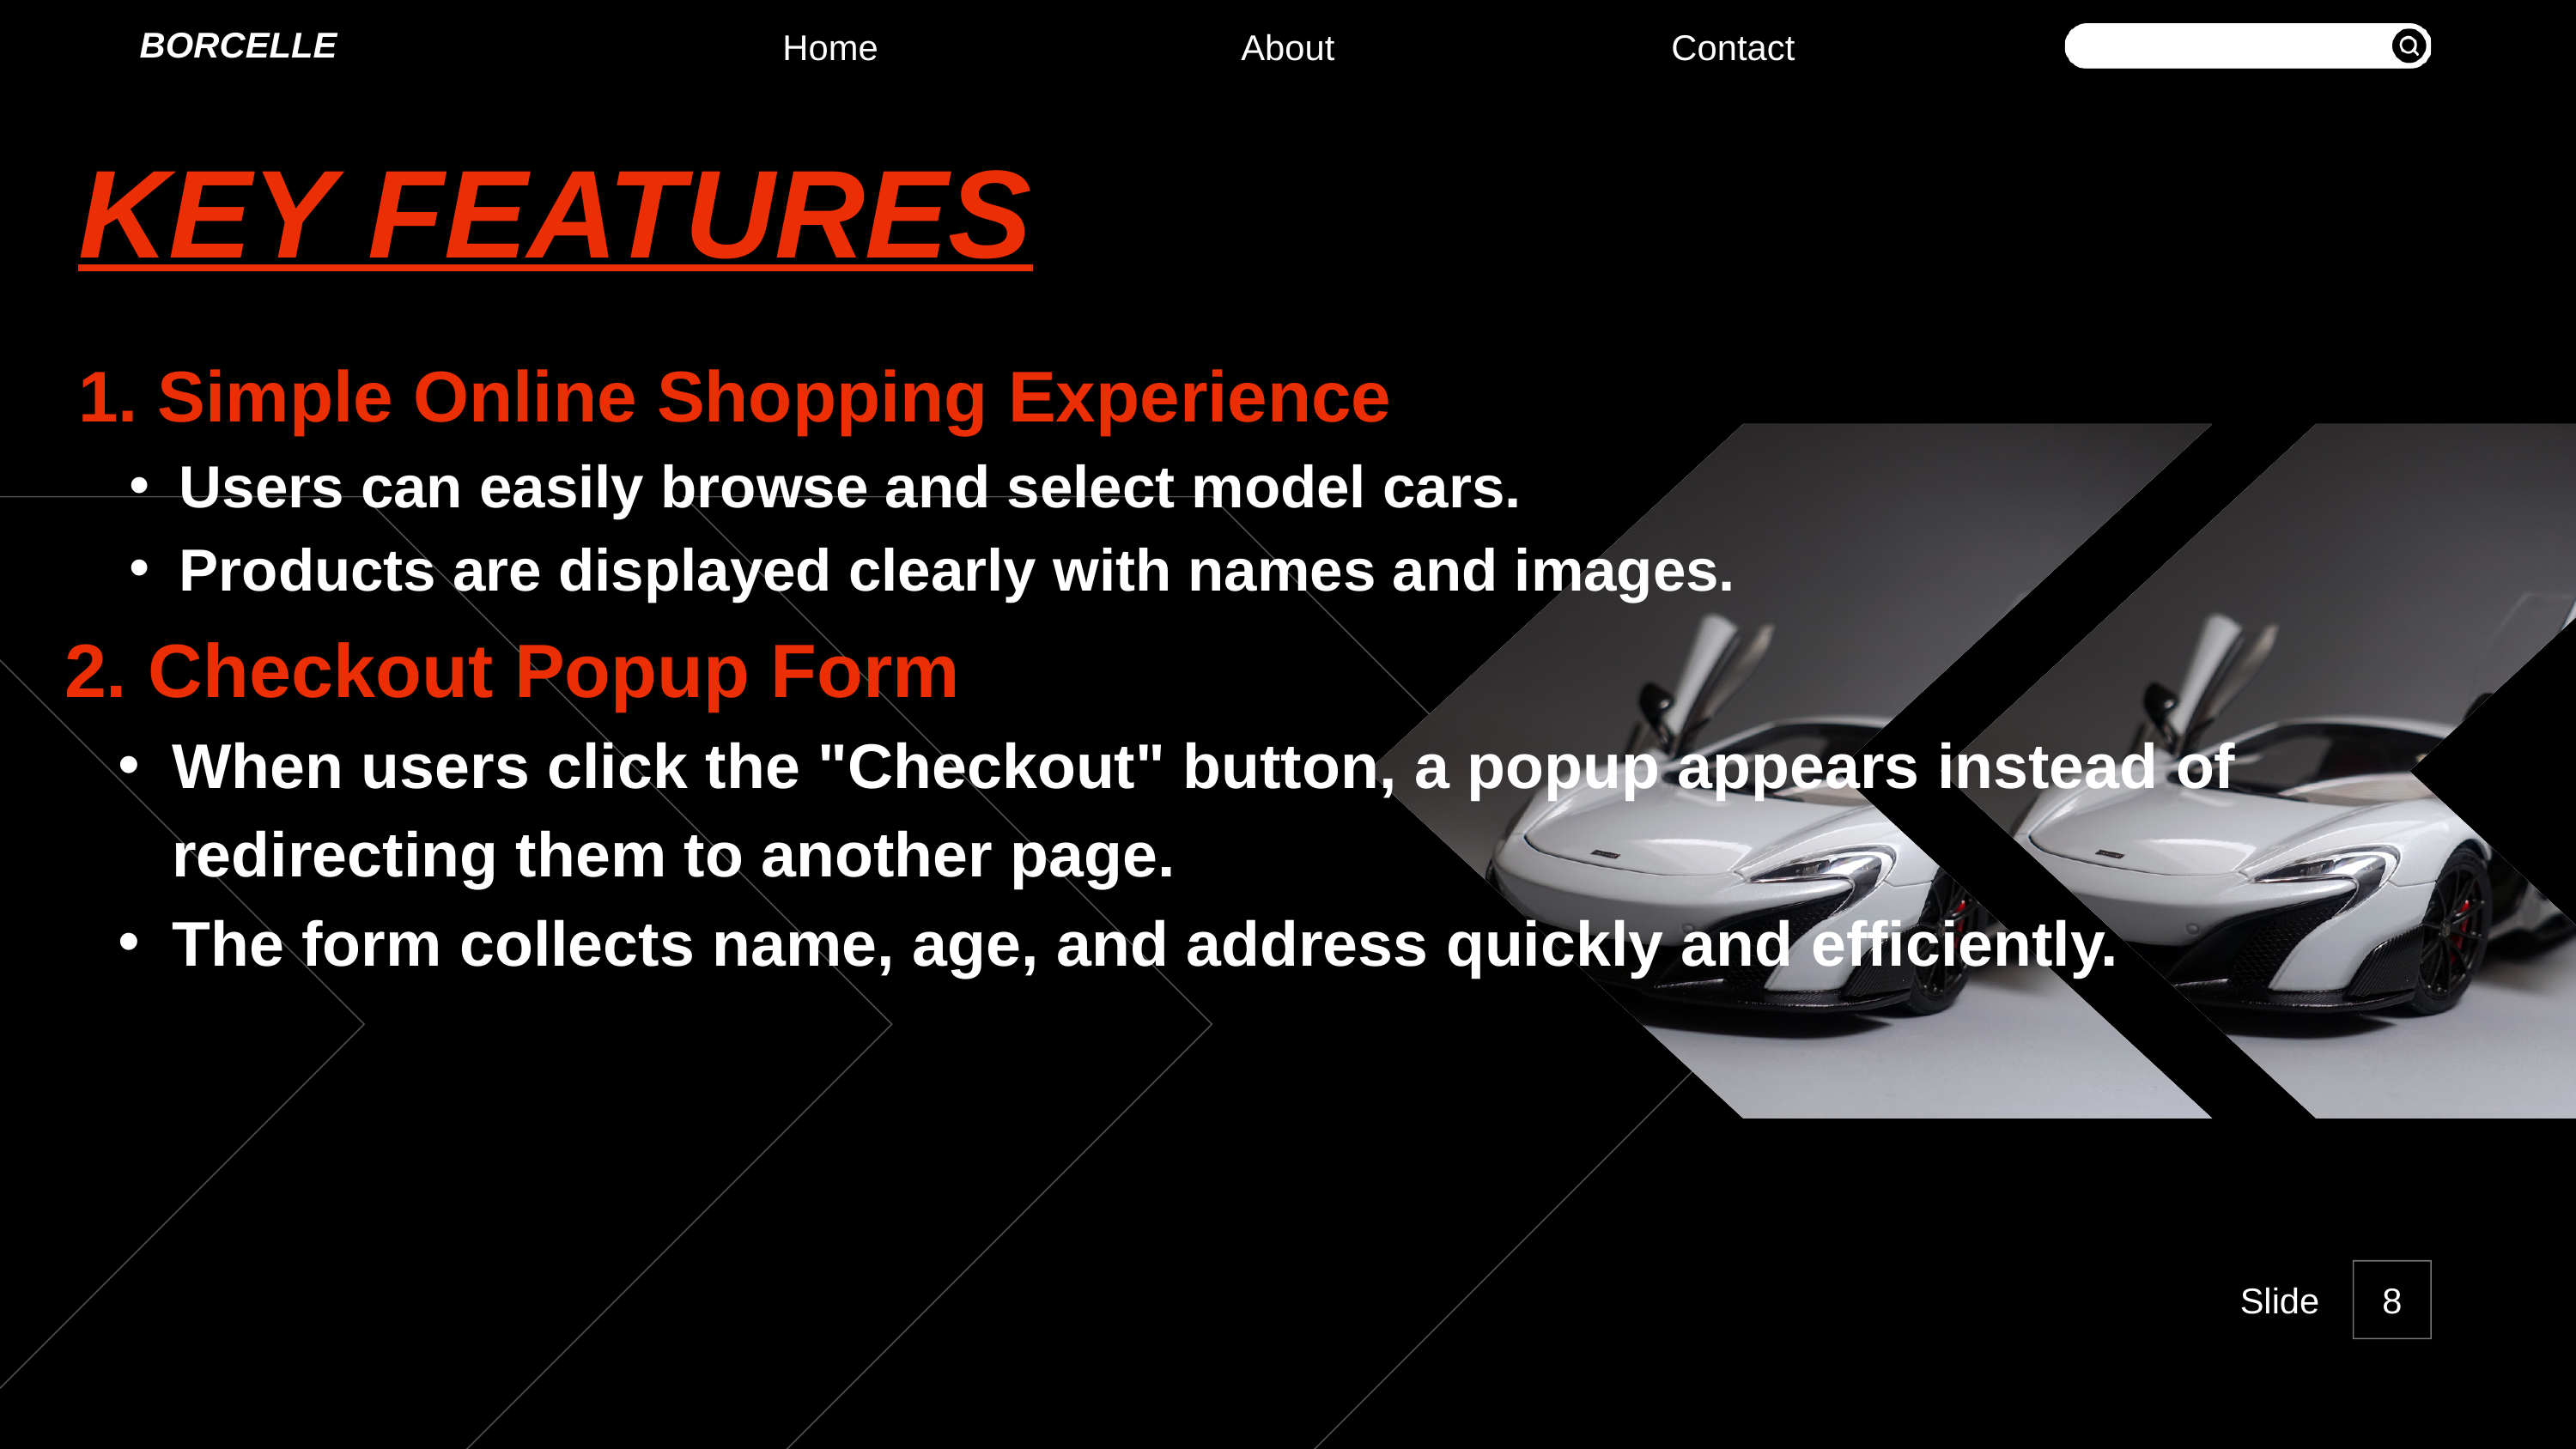

BORCELLE
Home
About
Contact

KEY FEATURES
1. Simple Online Shopping Experience
Users can easily browse and select model cars.
Products are displayed clearly with names and images.

2. Checkout Popup Form
When users click the "Checkout" button, a popup appears instead of redirecting them to another page.
The form collects name, age, and address quickly and efficiently.

Slide
8